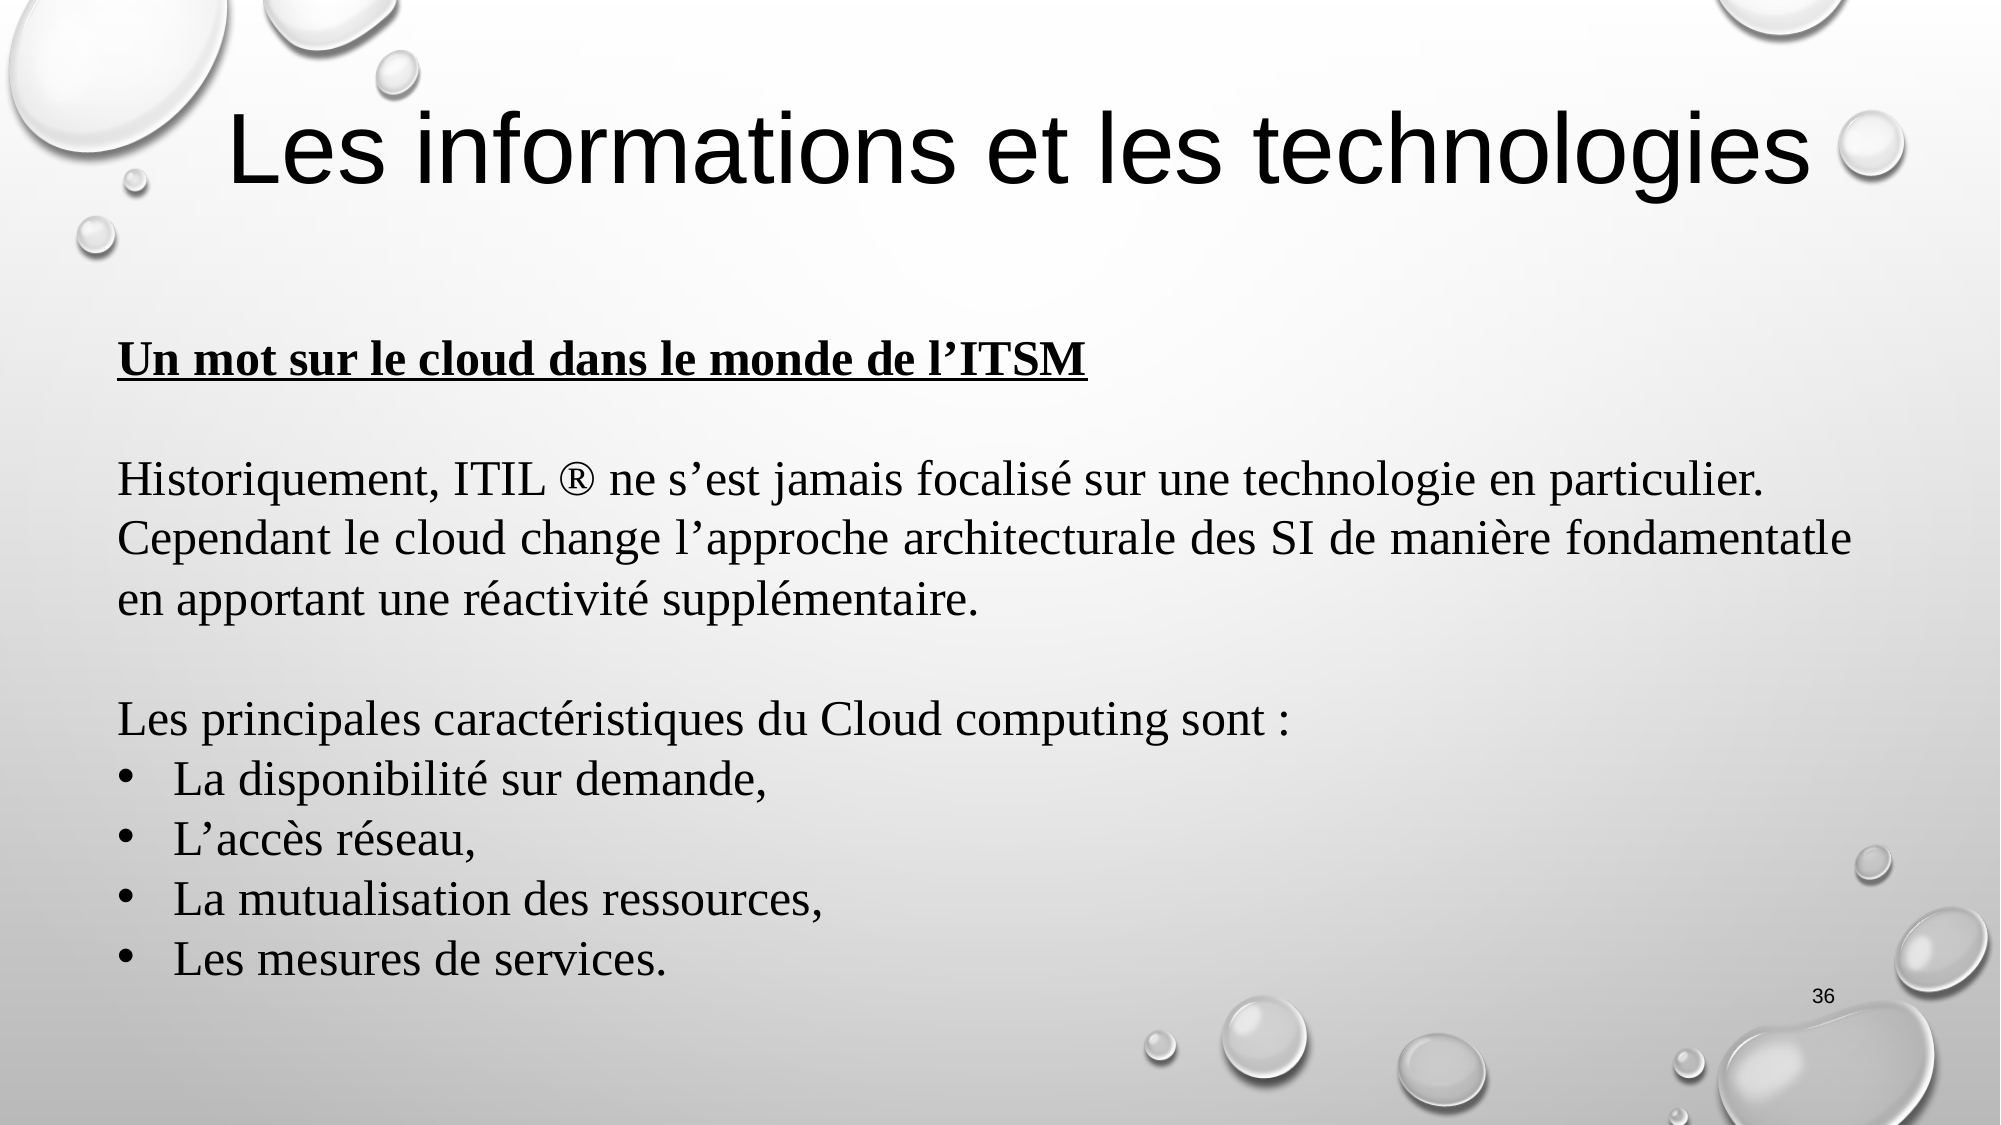

Les informations et les technologies
Un mot sur le cloud dans le monde de l’ITSM

Historiquement, ITIL ® ne s’est jamais focalisé sur une technologie en particulier.
Cependant le cloud change l’approche architecturale des SI de manière fondamentatle en apportant une réactivité supplémentaire.

Les principales caractéristiques du Cloud computing sont :
La disponibilité sur demande,
L’accès réseau,
La mutualisation des ressources,
Les mesures de services.

36